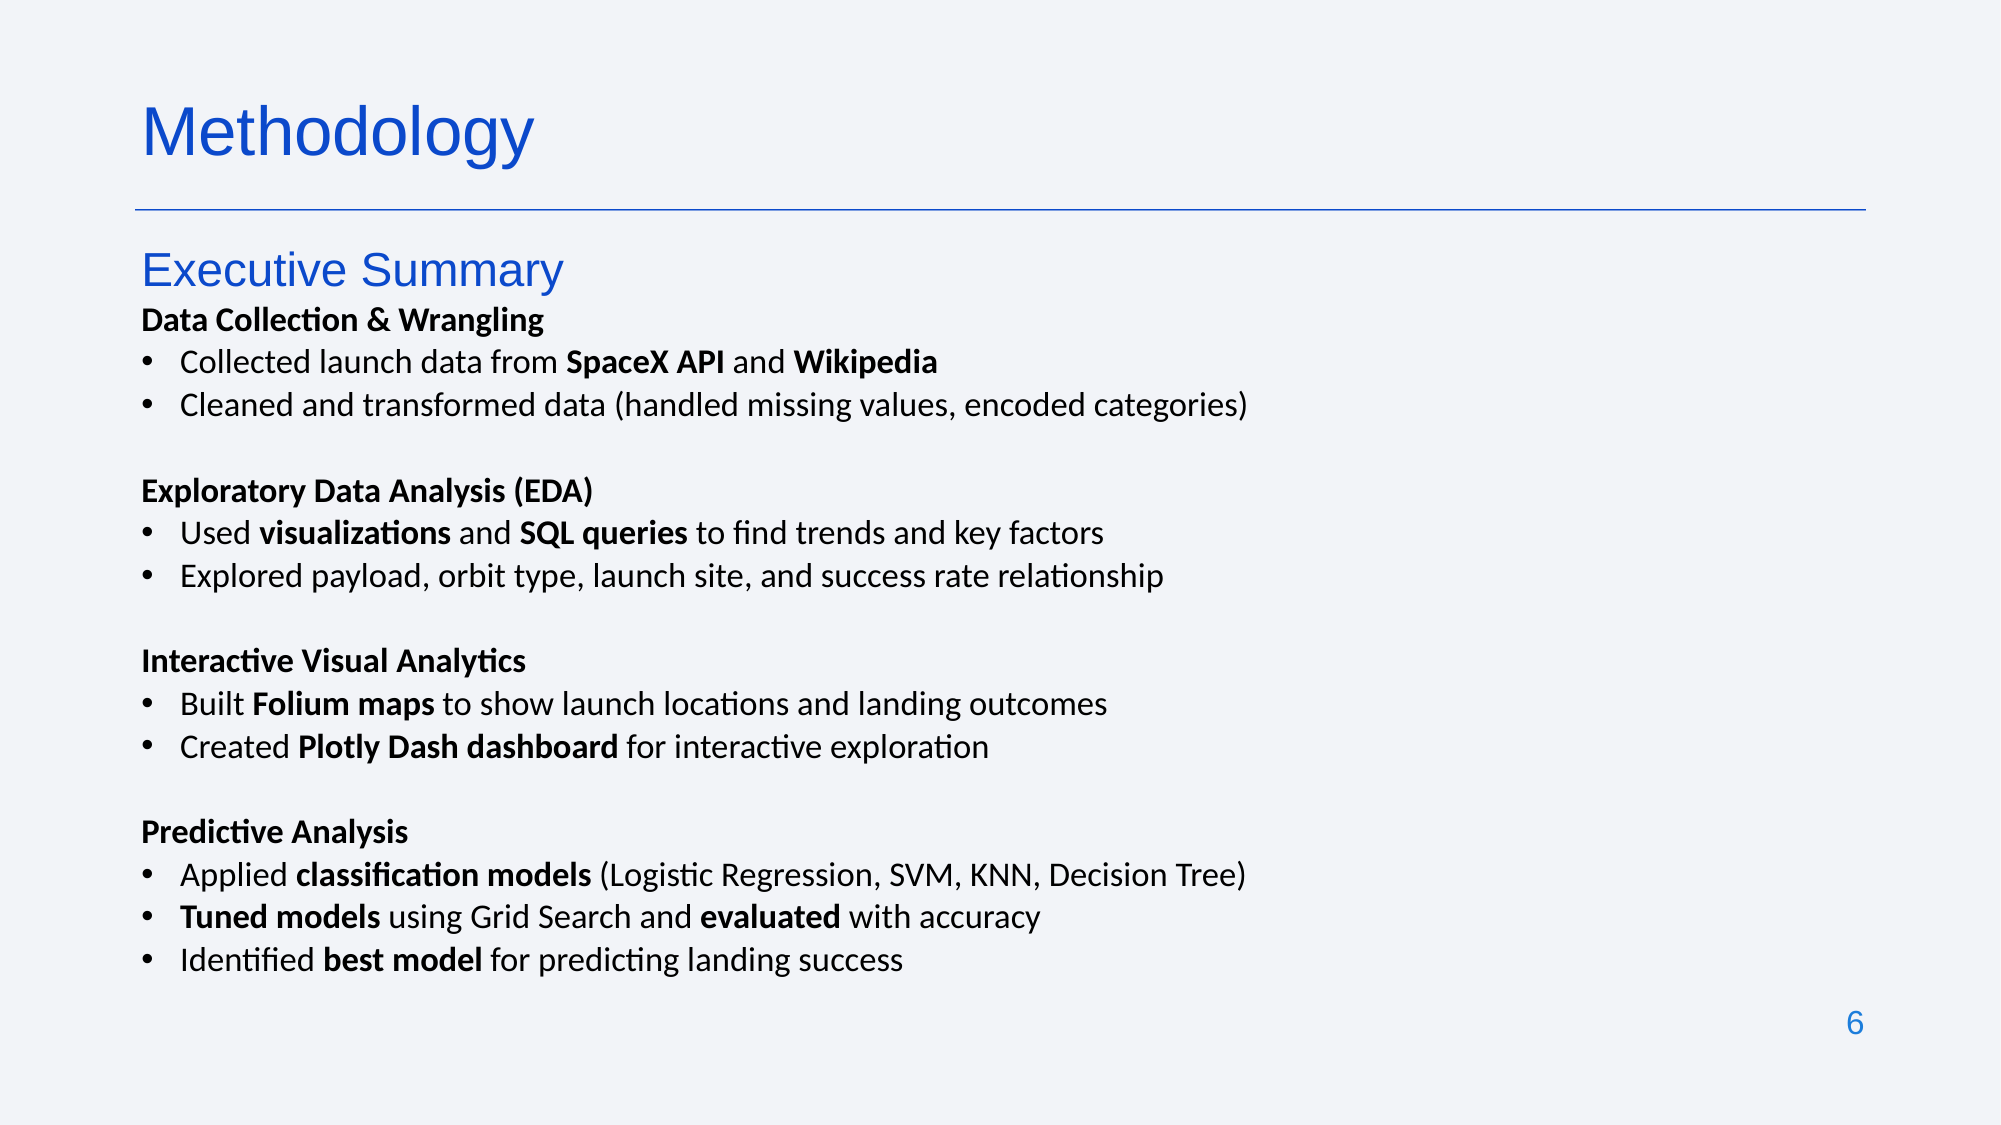

Methodology
Executive Summary
Data Collection & Wrangling
Collected launch data from SpaceX API and Wikipedia
Cleaned and transformed data (handled missing values, encoded categories)

Exploratory Data Analysis (EDA)
Used visualizations and SQL queries to find trends and key factors
Explored payload, orbit type, launch site, and success rate relationship

Interactive Visual Analytics
Built Folium maps to show launch locations and landing outcomes
Created Plotly Dash dashboard for interactive exploration

Predictive Analysis
Applied classification models (Logistic Regression, SVM, KNN, Decision Tree)
Tuned models using Grid Search and evaluated with accuracy
Identified best model for predicting landing success

6